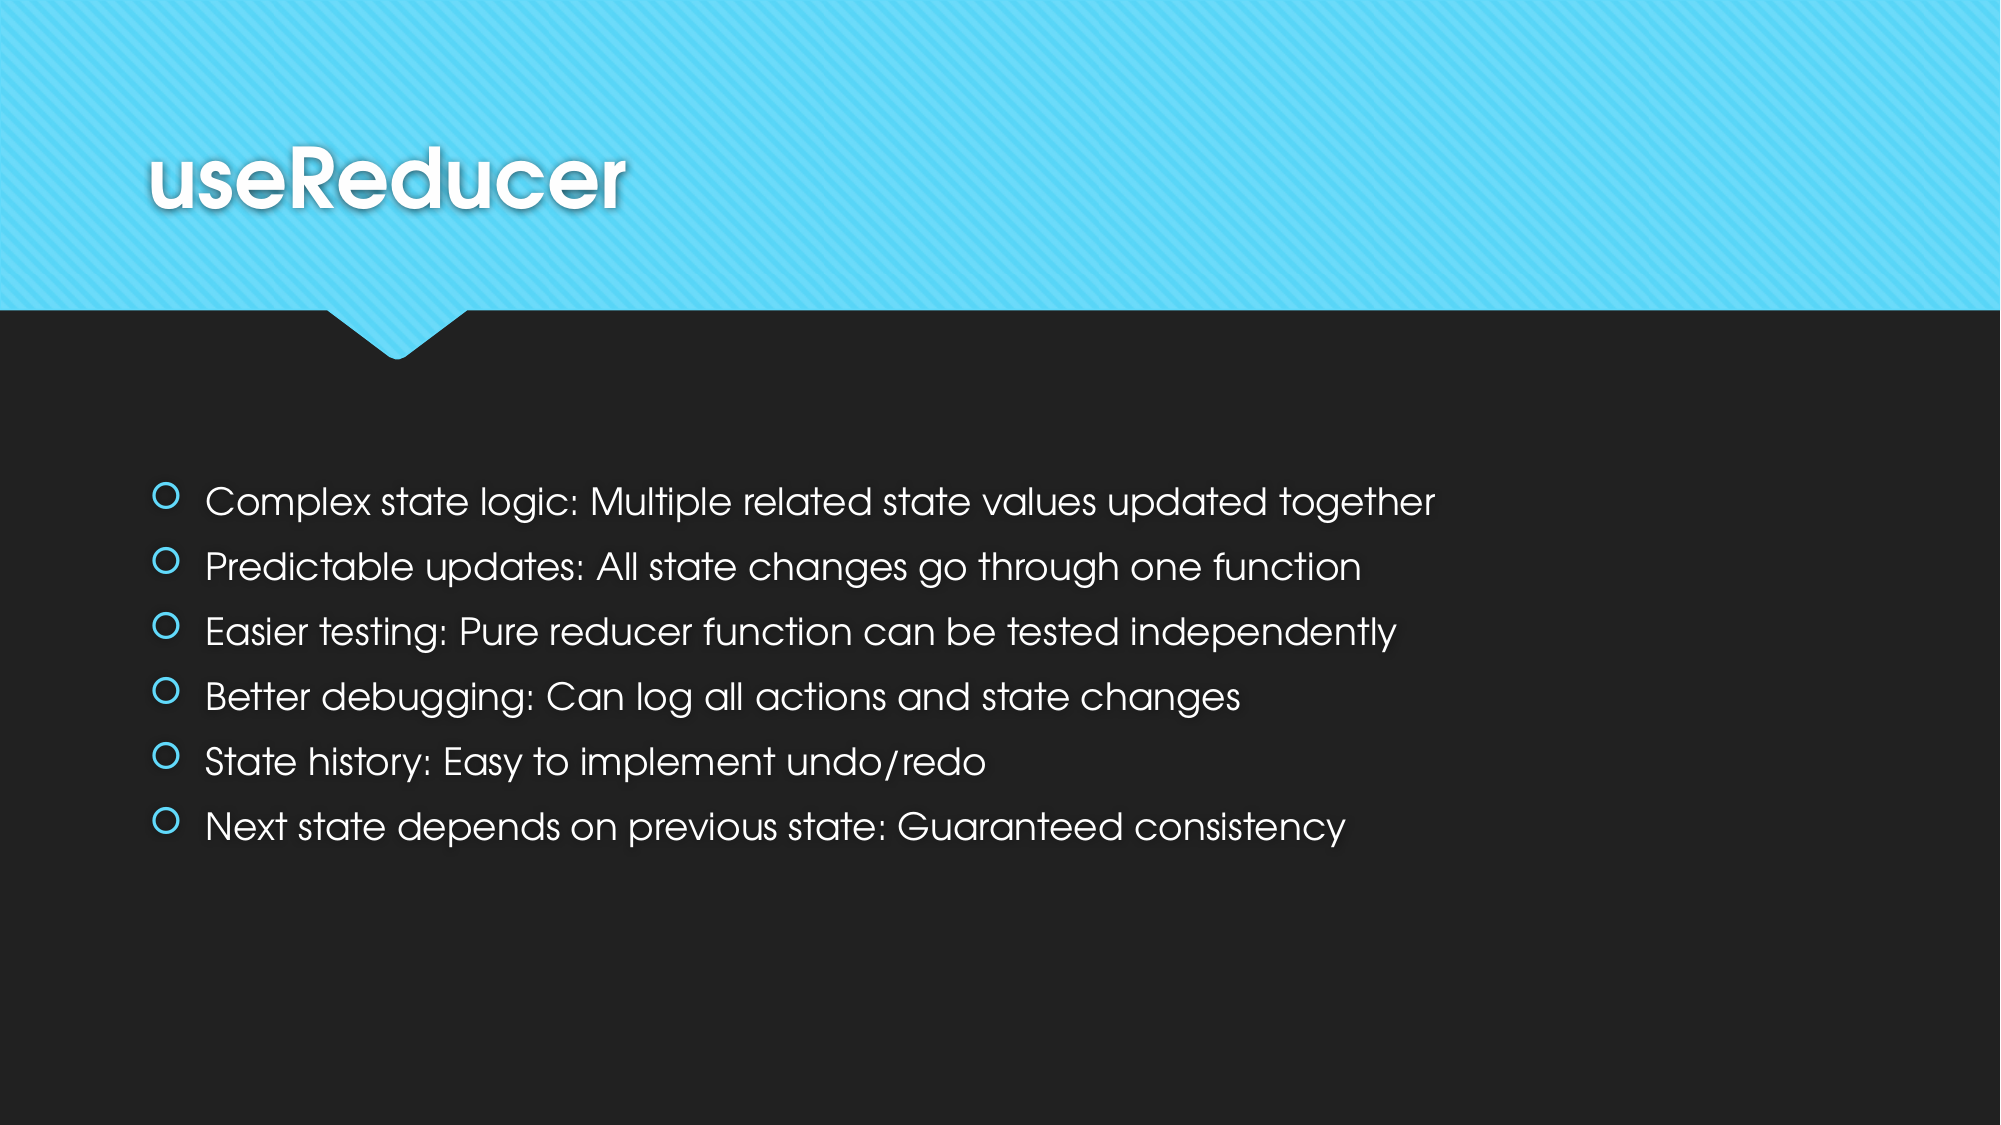

# useReducer
Complex state logic: Multiple related state values updated together
Predictable updates: All state changes go through one function
Easier testing: Pure reducer function can be tested independently
Better debugging: Can log all actions and state changes
State history: Easy to implement undo/redo
Next state depends on previous state: Guaranteed consistency